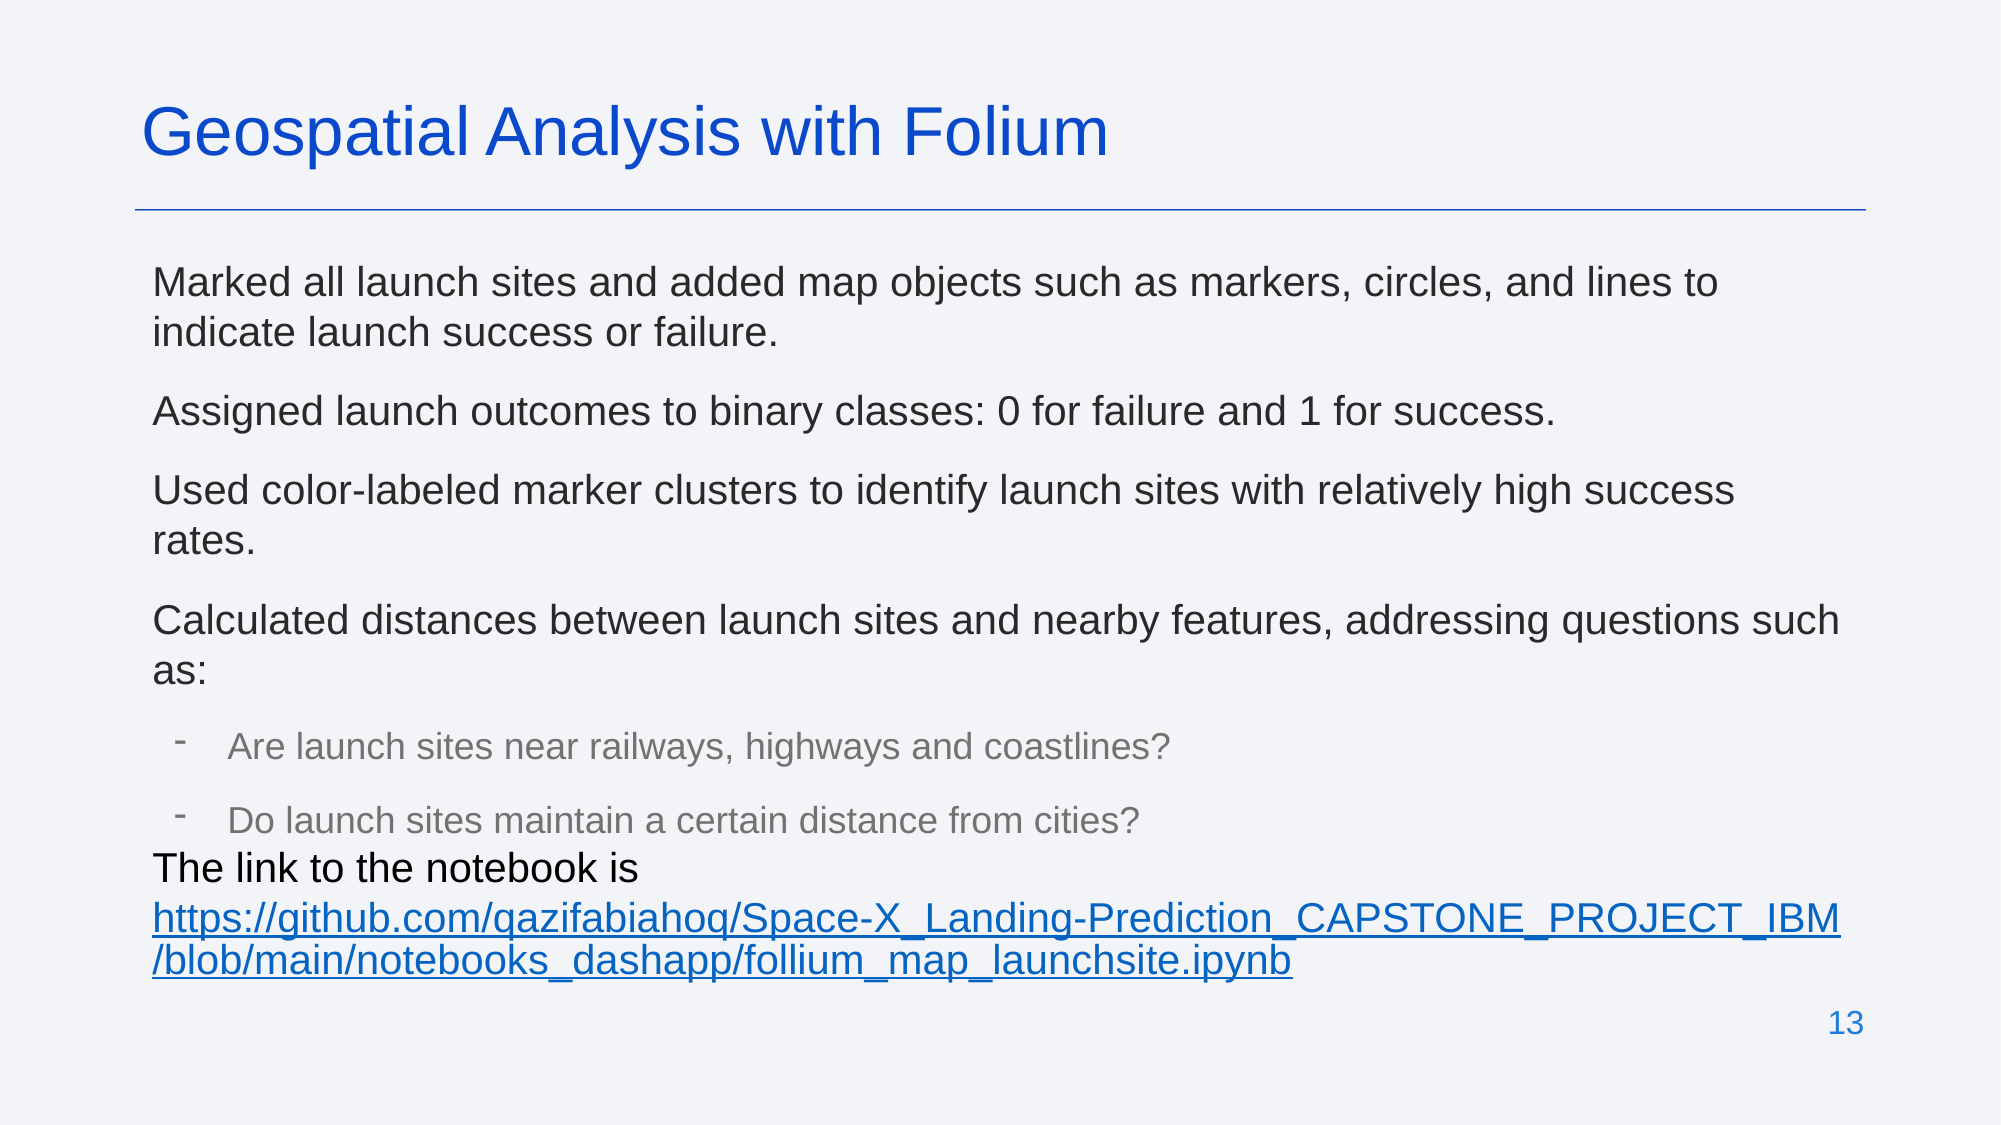

Geospatial Analysis with Folium
Marked all launch sites and added map objects such as markers, circles, and lines to indicate launch success or failure.
Assigned launch outcomes to binary classes: 0 for failure and 1 for success.
Used color-labeled marker clusters to identify launch sites with relatively high success rates.
Calculated distances between launch sites and nearby features, addressing questions such as:
Are launch sites near railways, highways and coastlines?
Do launch sites maintain a certain distance from cities?
The link to the notebook is https://github.com/qazifabiahoq/Space-X_Landing-Prediction_CAPSTONE_PROJECT_IBM/blob/main/notebooks_dashapp/follium_map_launchsite.ipynb

13